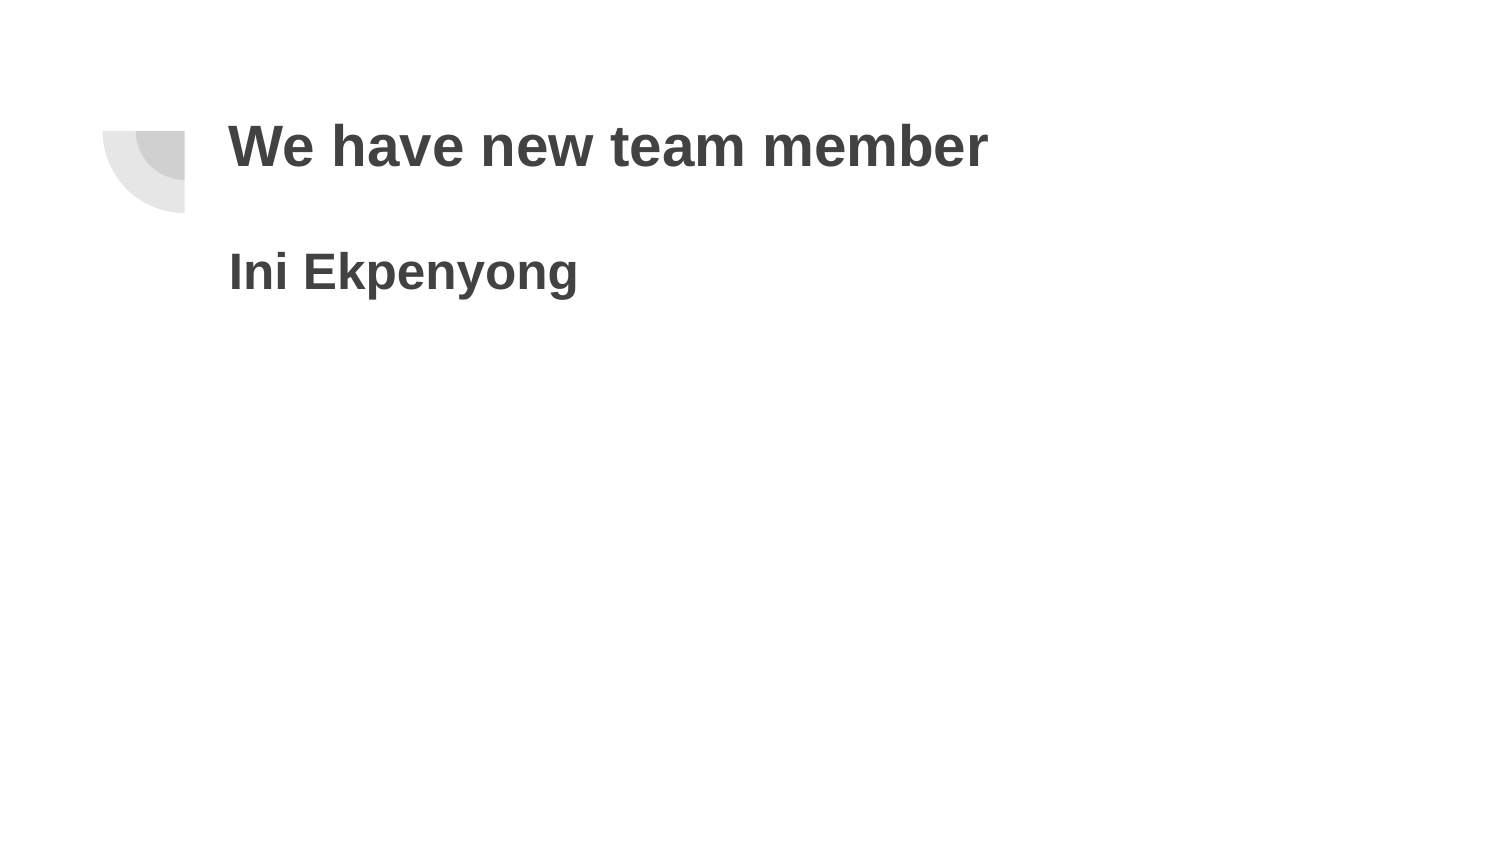

# We have new team member

Ini Ekpenyong